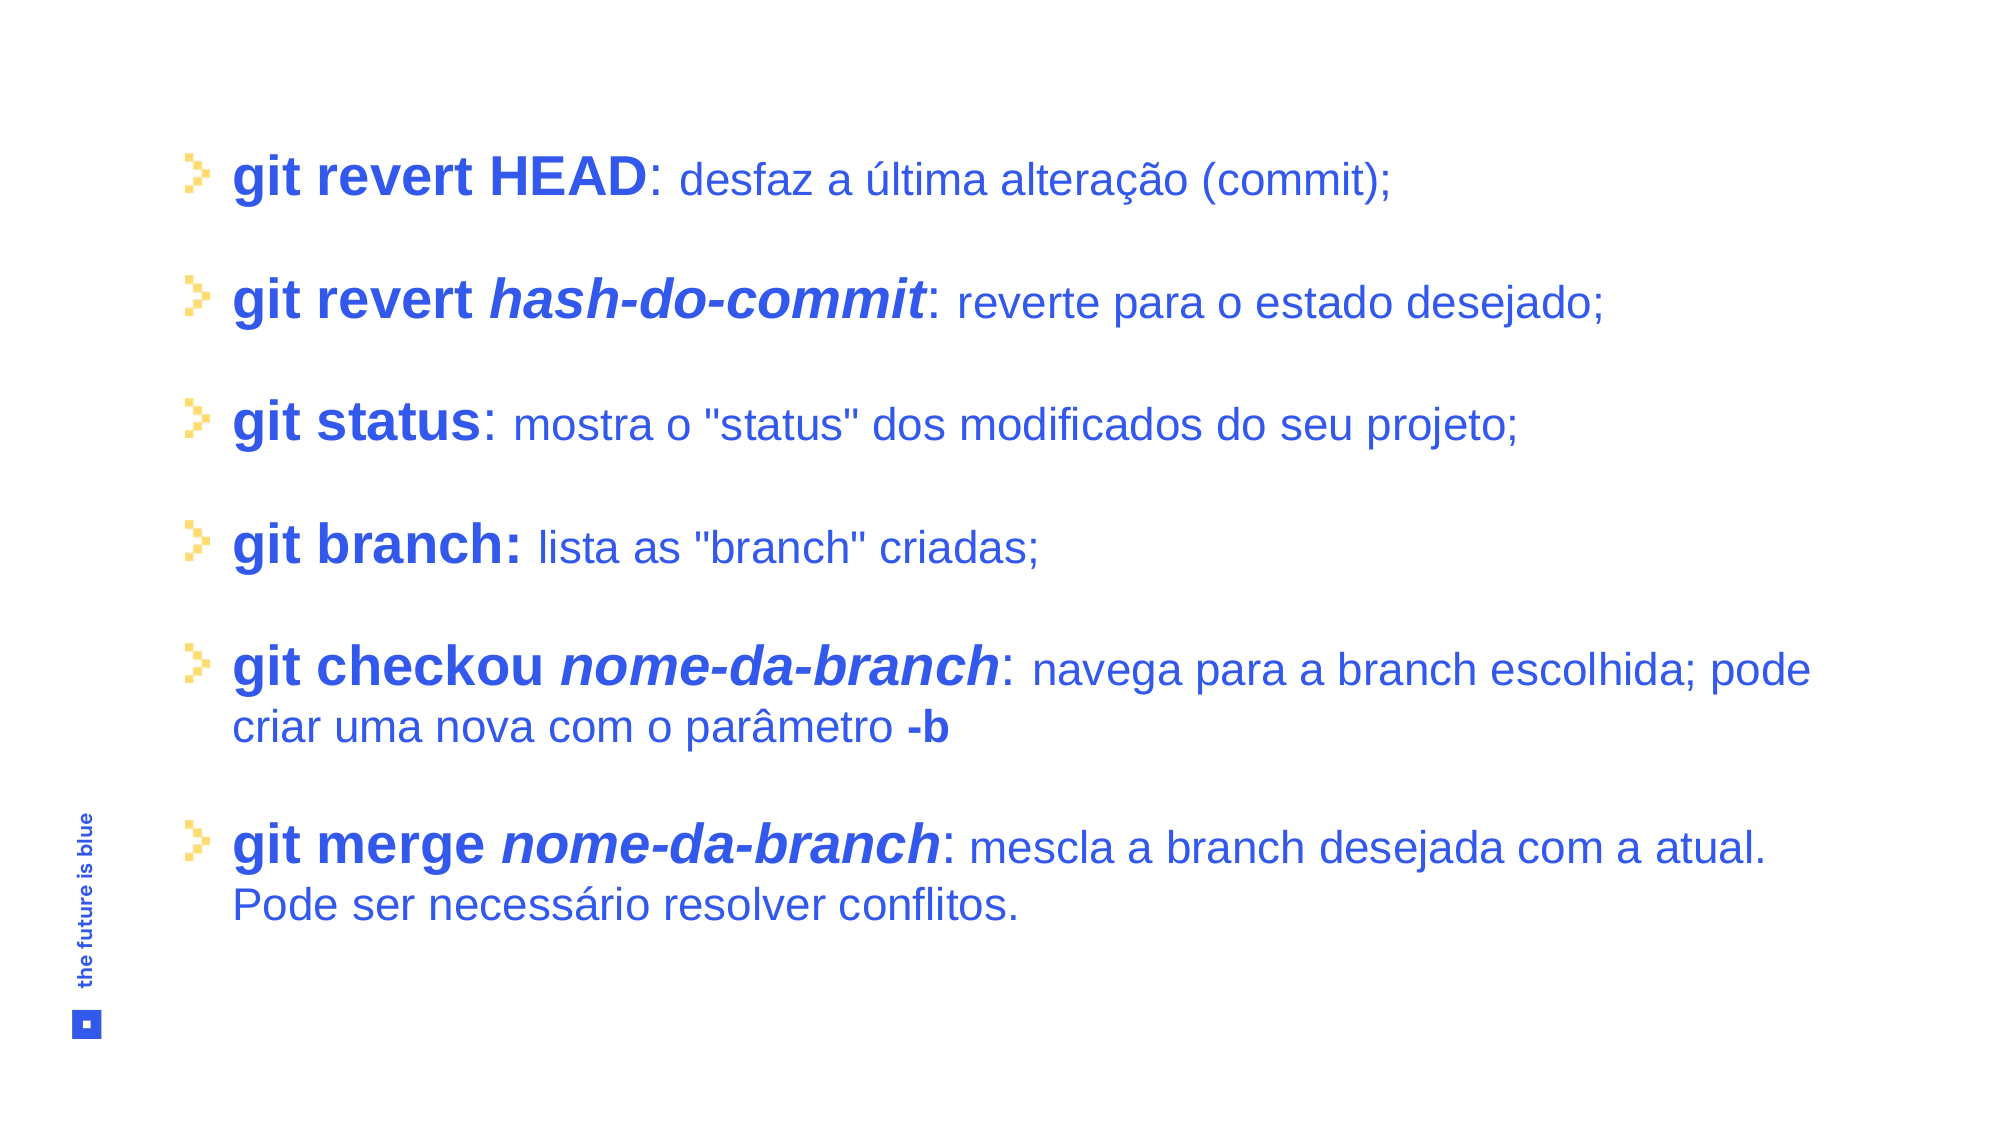

git revert HEAD: desfaz a última alteração (commit);

git revert hash-do-commit: reverte para o estado desejado;

git status: mostra o "status" dos modificados do seu projeto;

git branch: lista as "branch" criadas;

git checkou nome-da-branch: navega para a branch escolhida; pode criar uma nova com o parâmetro -b

git merge nome-da-branch: mescla a branch desejada com a atual. Pode ser necessário resolver conflitos.